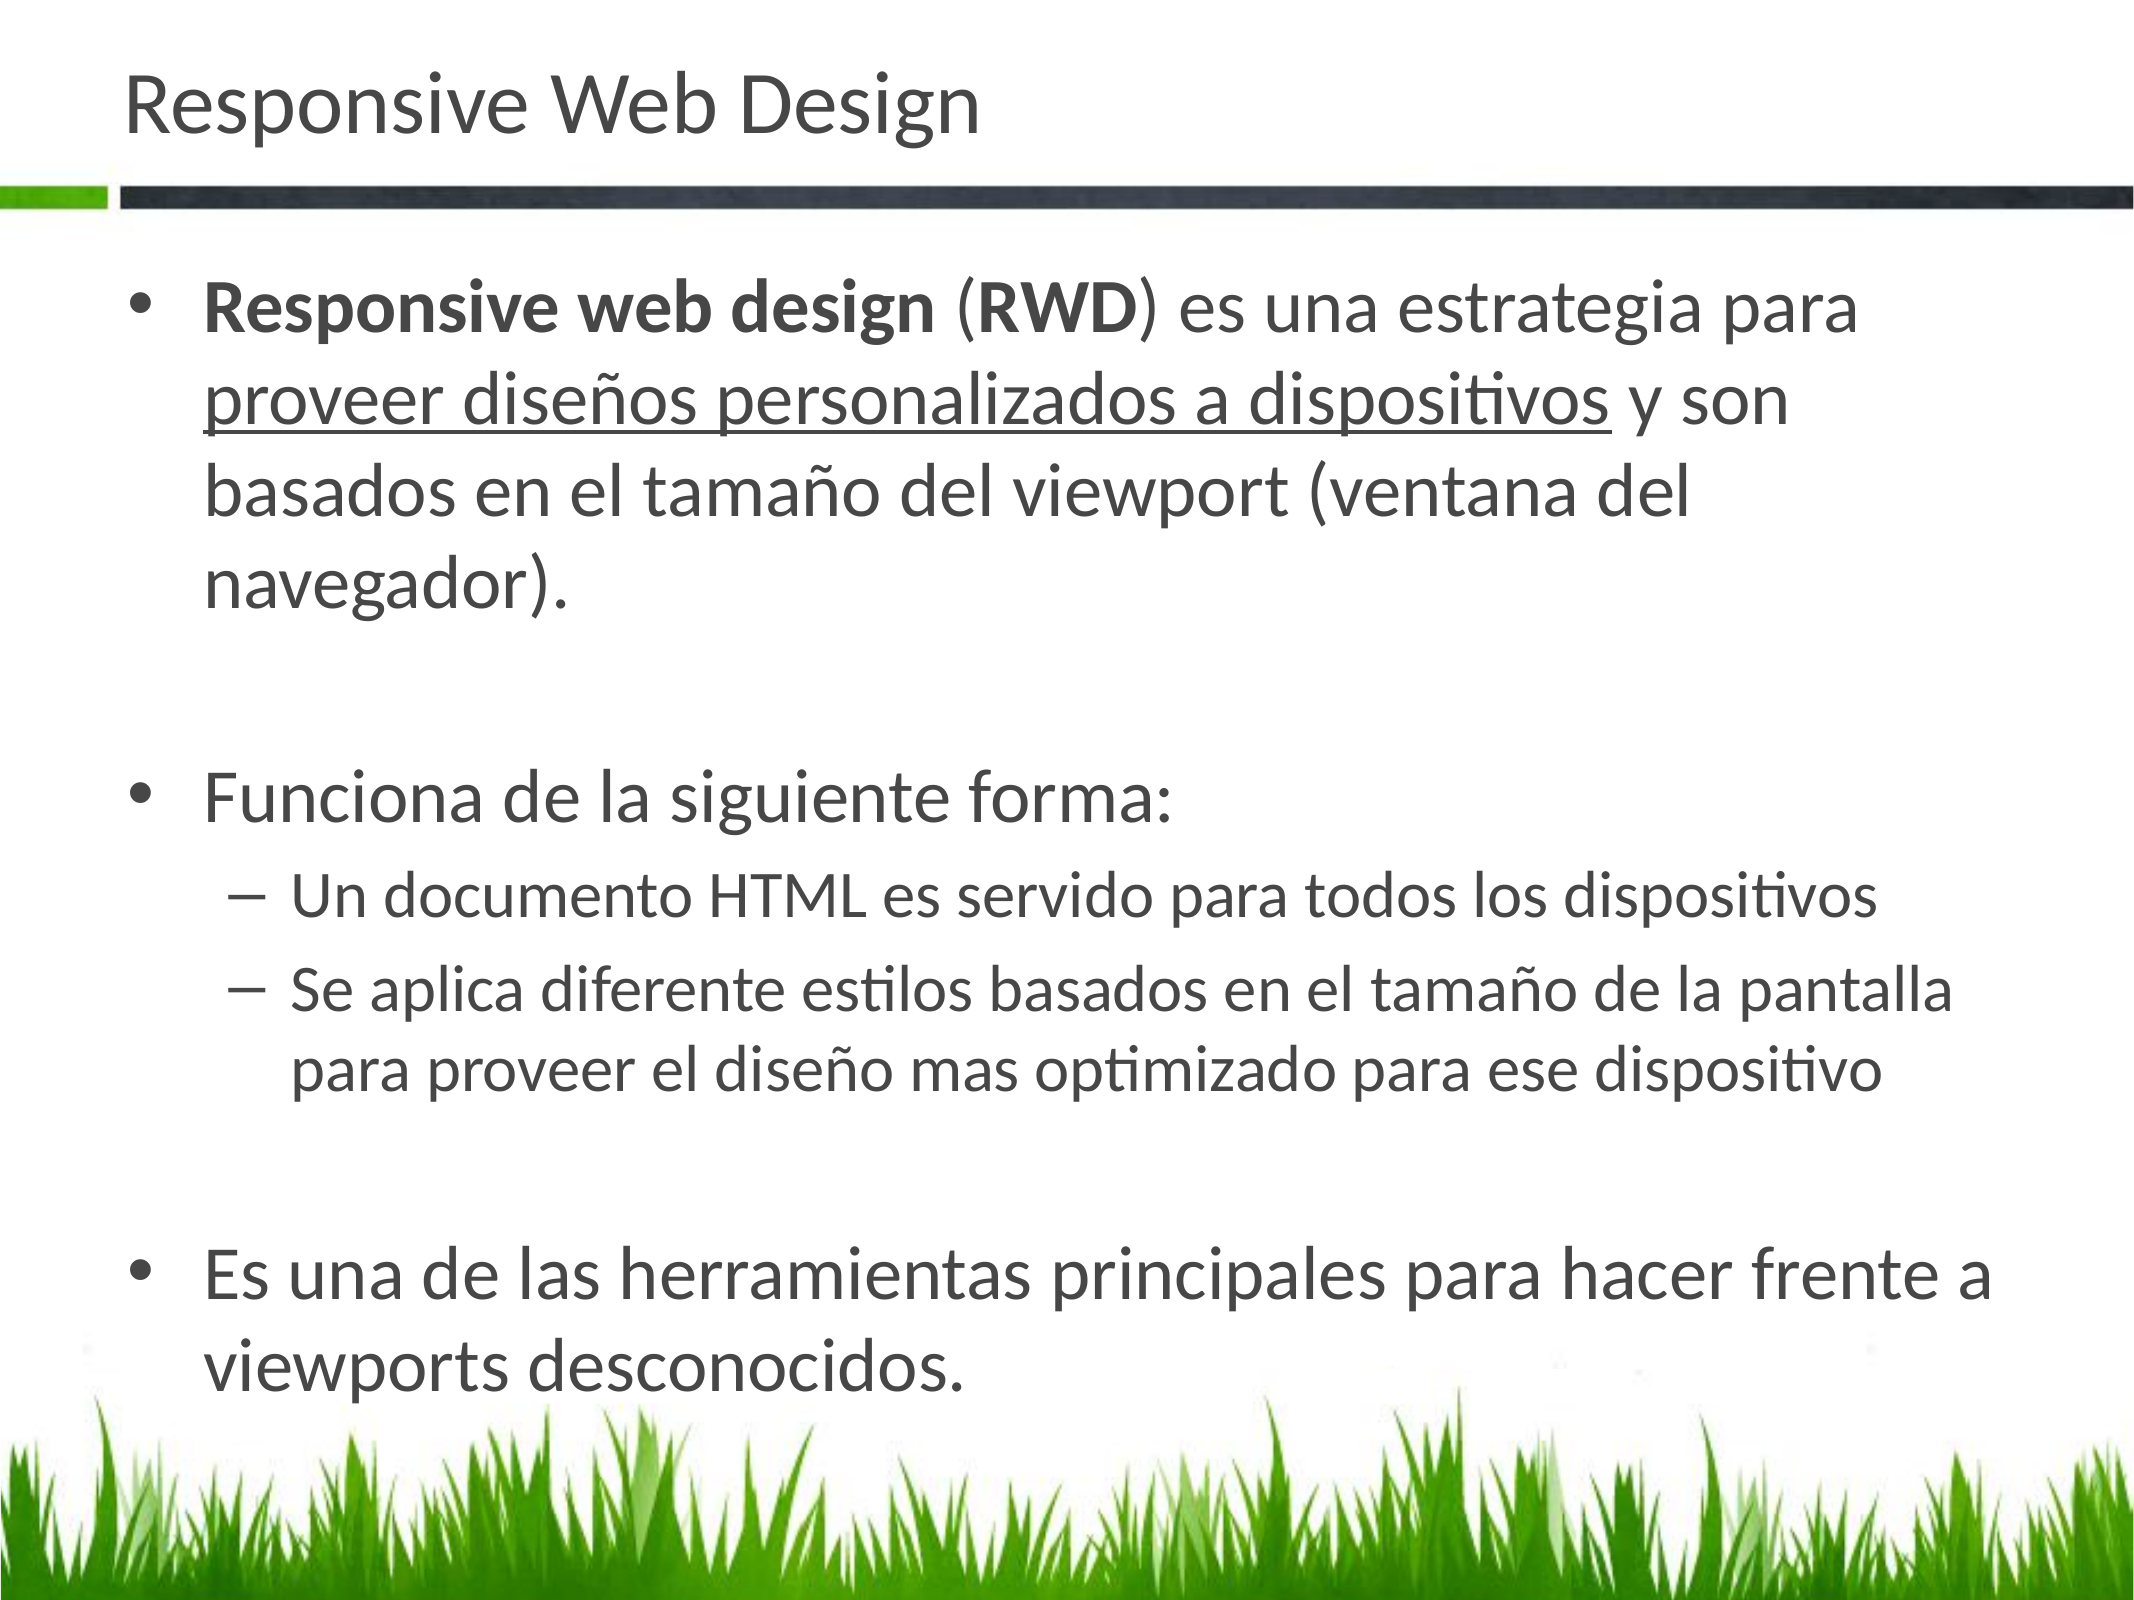

# Responsive Web Design
Responsive web design (RWD) es una estrategia para proveer diseños personalizados a dispositivos y son basados en el tamaño del viewport (ventana del navegador).

Funciona de la siguiente forma:
Un documento HTML es servido para todos los dispositivos
Se aplica diferente estilos basados en el tamaño de la pantalla para proveer el diseño mas optimizado para ese dispositivo

Es una de las herramientas principales para hacer frente a viewports desconocidos.